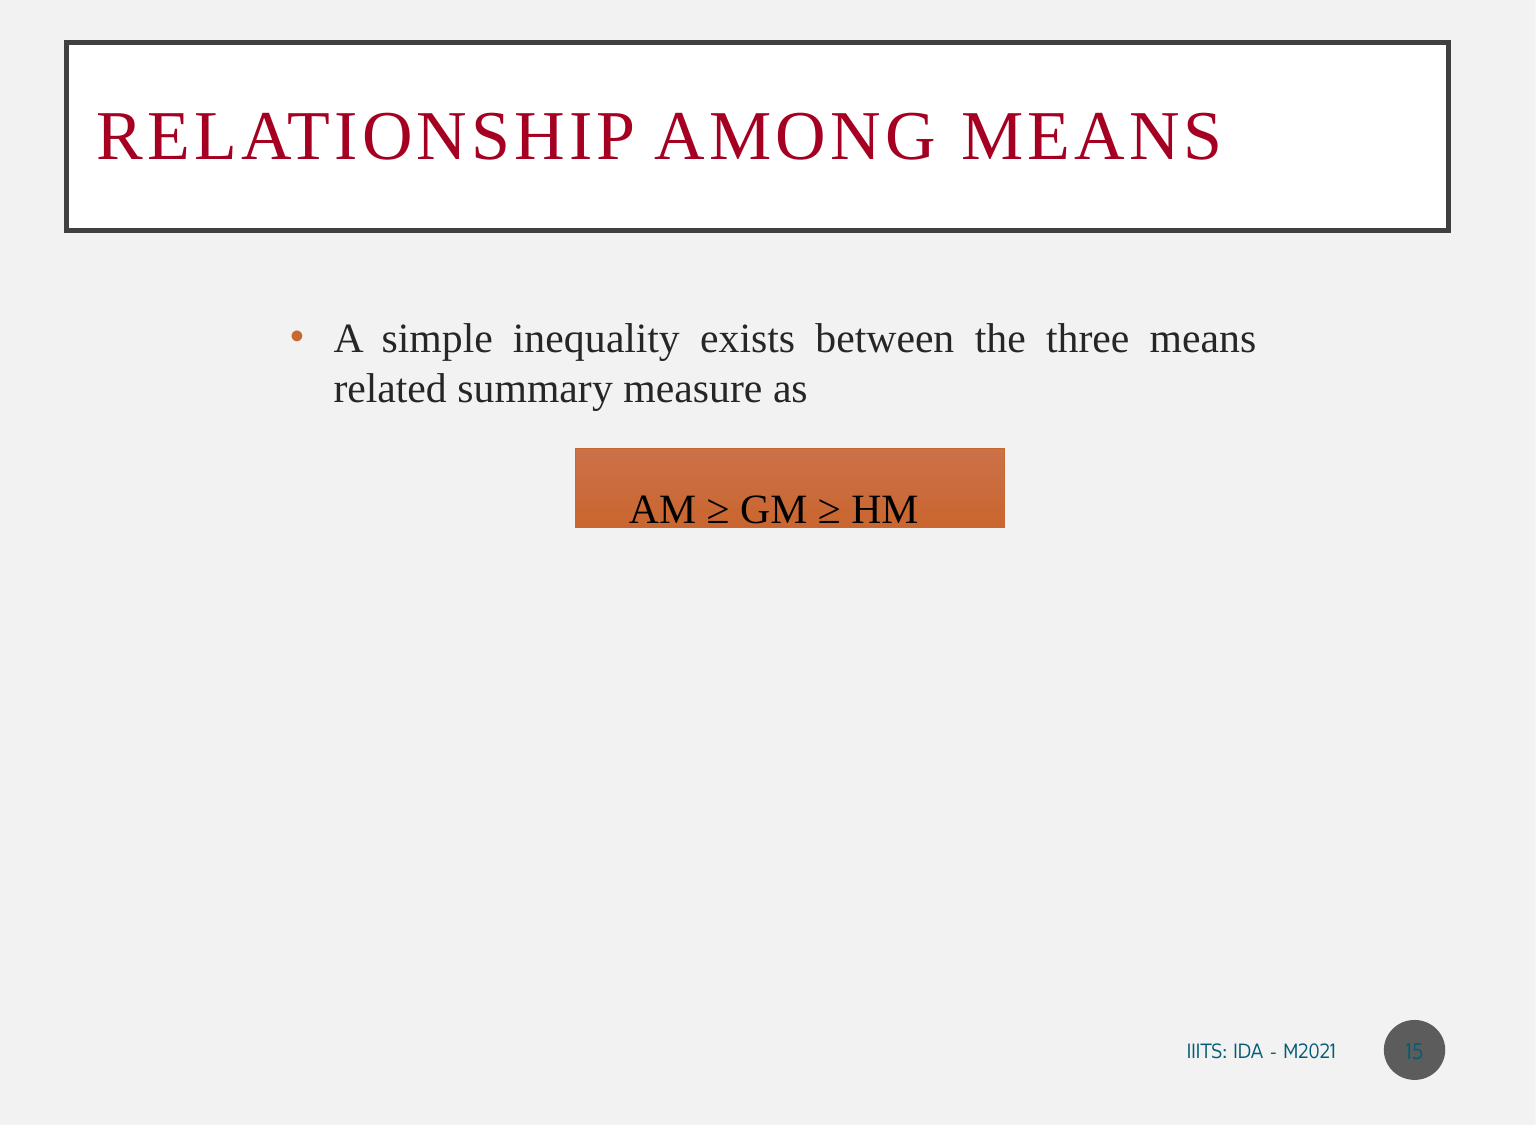

# Relationship among means
A simple inequality exists between the three means related summary measure as
AM ≥ GM ≥ HM

15
IIITS: IDA - M2021